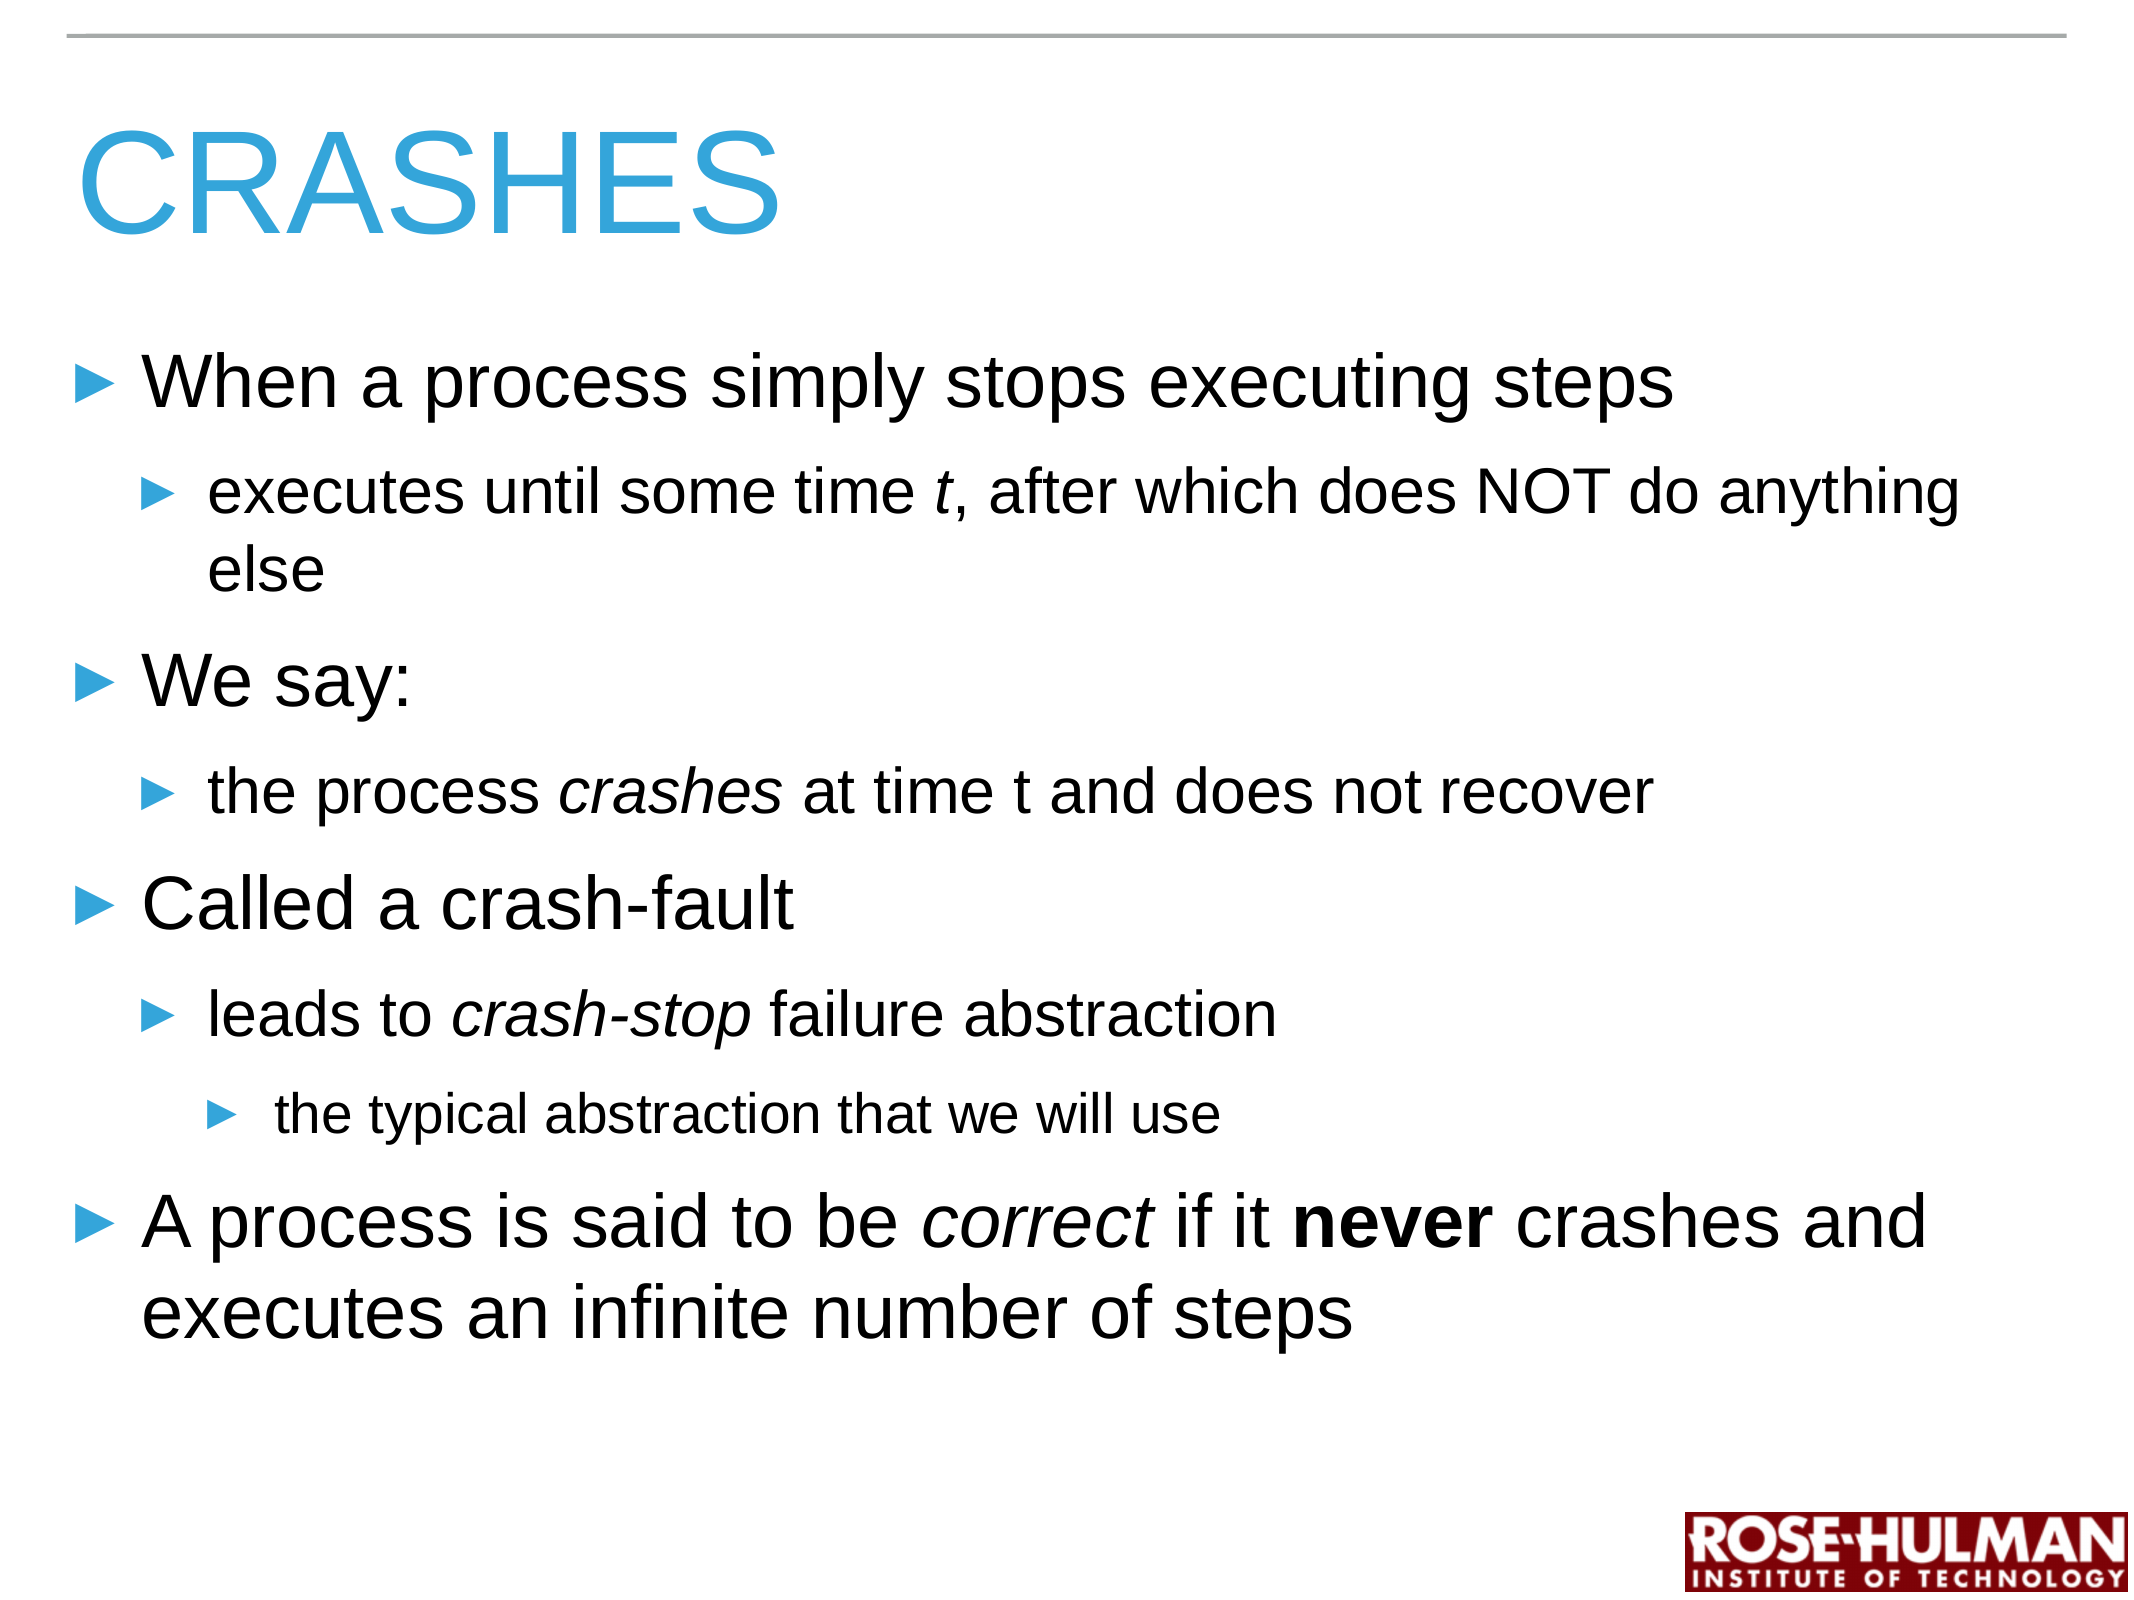

# crashes
When a process simply stops executing steps
executes until some time t, after which does NOT do anything else
We say:
the process crashes at time t and does not recover
Called a crash-fault
leads to crash-stop failure abstraction
the typical abstraction that we will use
A process is said to be correct if it never crashes and executes an infinite number of steps
22